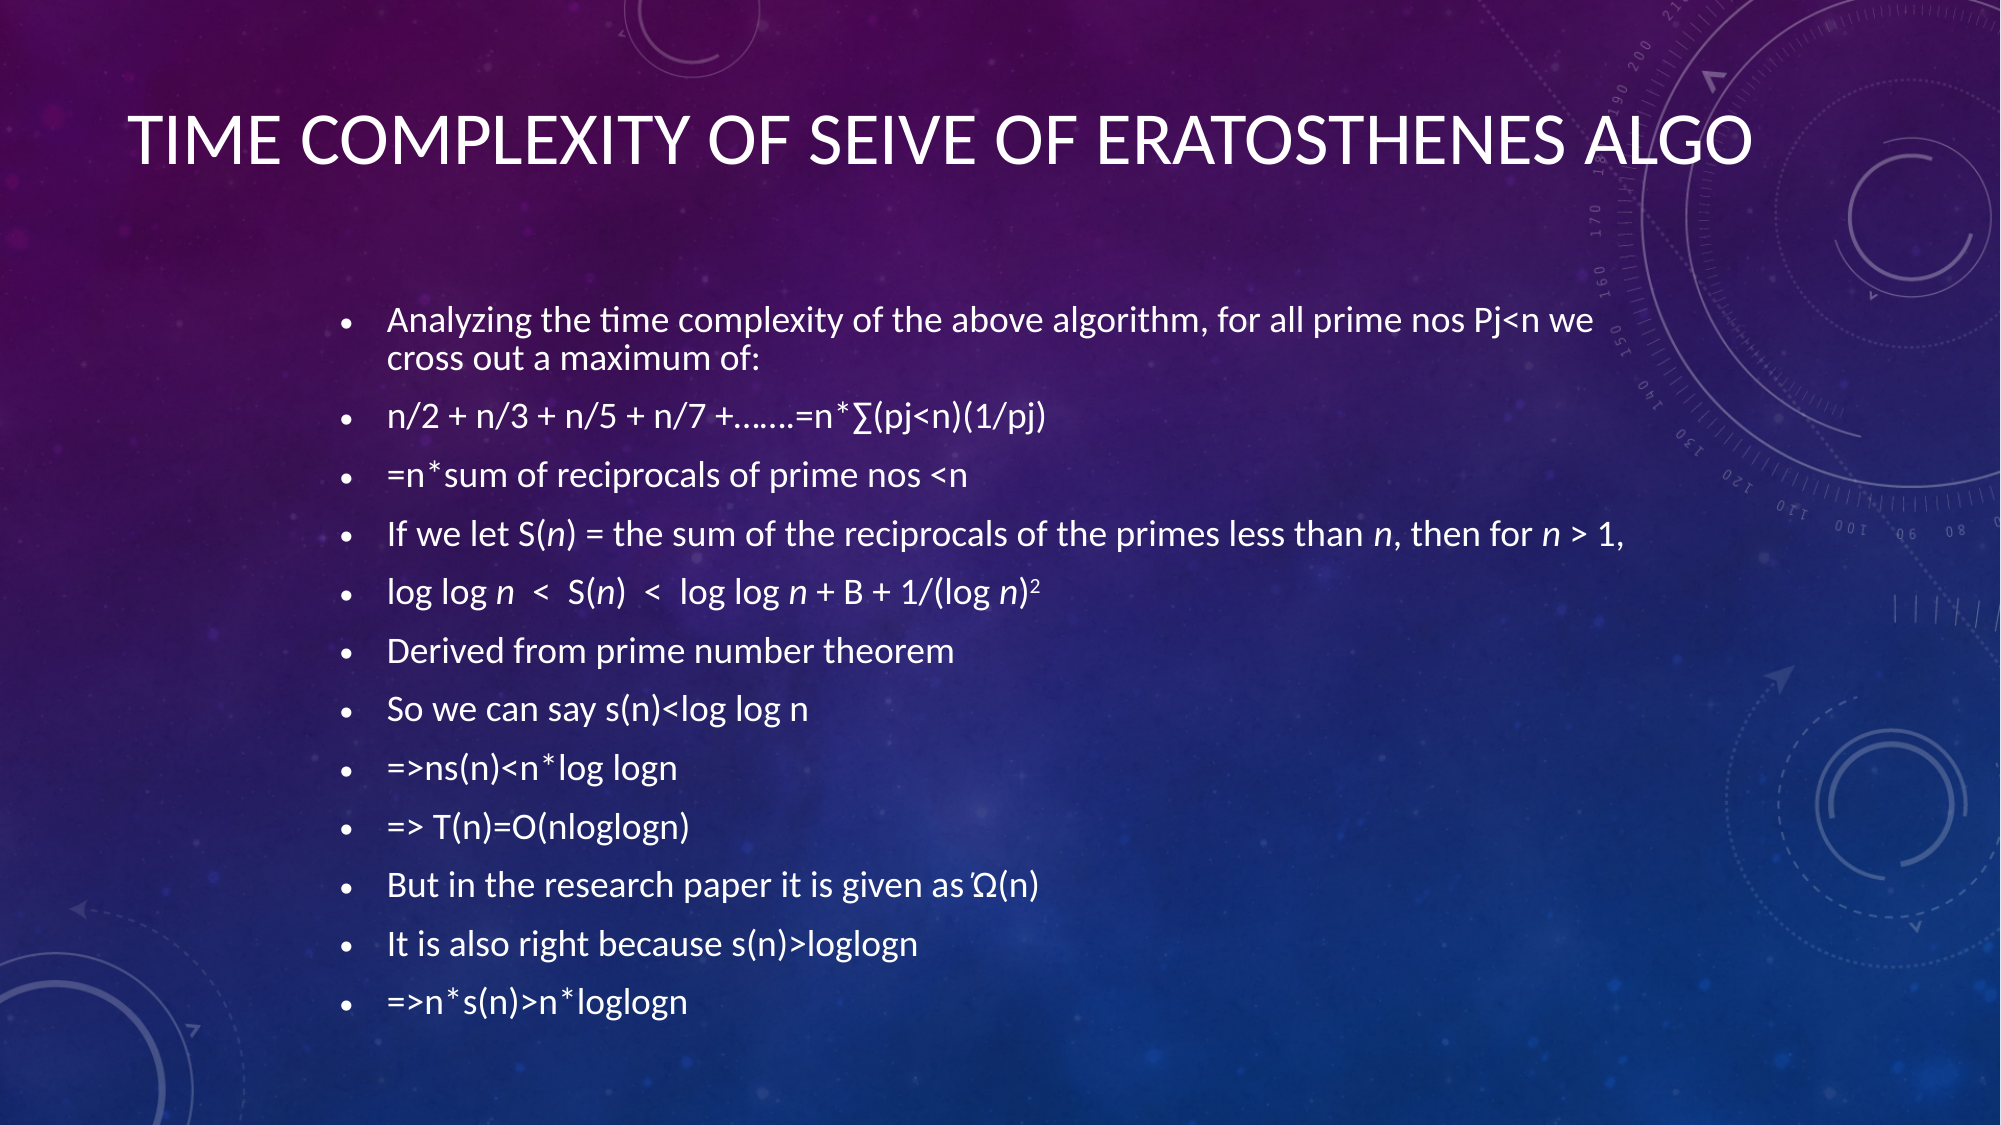

# TIME COMPLEXITY OF SEIVE OF ERATOSTHENES ALGO
Analyzing the time complexity of the above algorithm, for all prime nos Pj<n we cross out a maximum of:
n/2 + n/3 + n/5 + n/7 +…….=n*∑(pj<n)(1/pj)
=n*sum of reciprocals of prime nos <n
If we let S(n) = the sum of the reciprocals of the primes less than n, then for n > 1,
log log n  <  S(n)  <  log log n + B + 1/(log n)2
Derived from prime number theorem
So we can say s(n)<log log n
=>ns(n)<n*log logn
=> T(n)=O(nloglogn)
But in the research paper it is given as Ώ(n)
It is also right because s(n)>loglogn
=>n*s(n)>n*loglogn